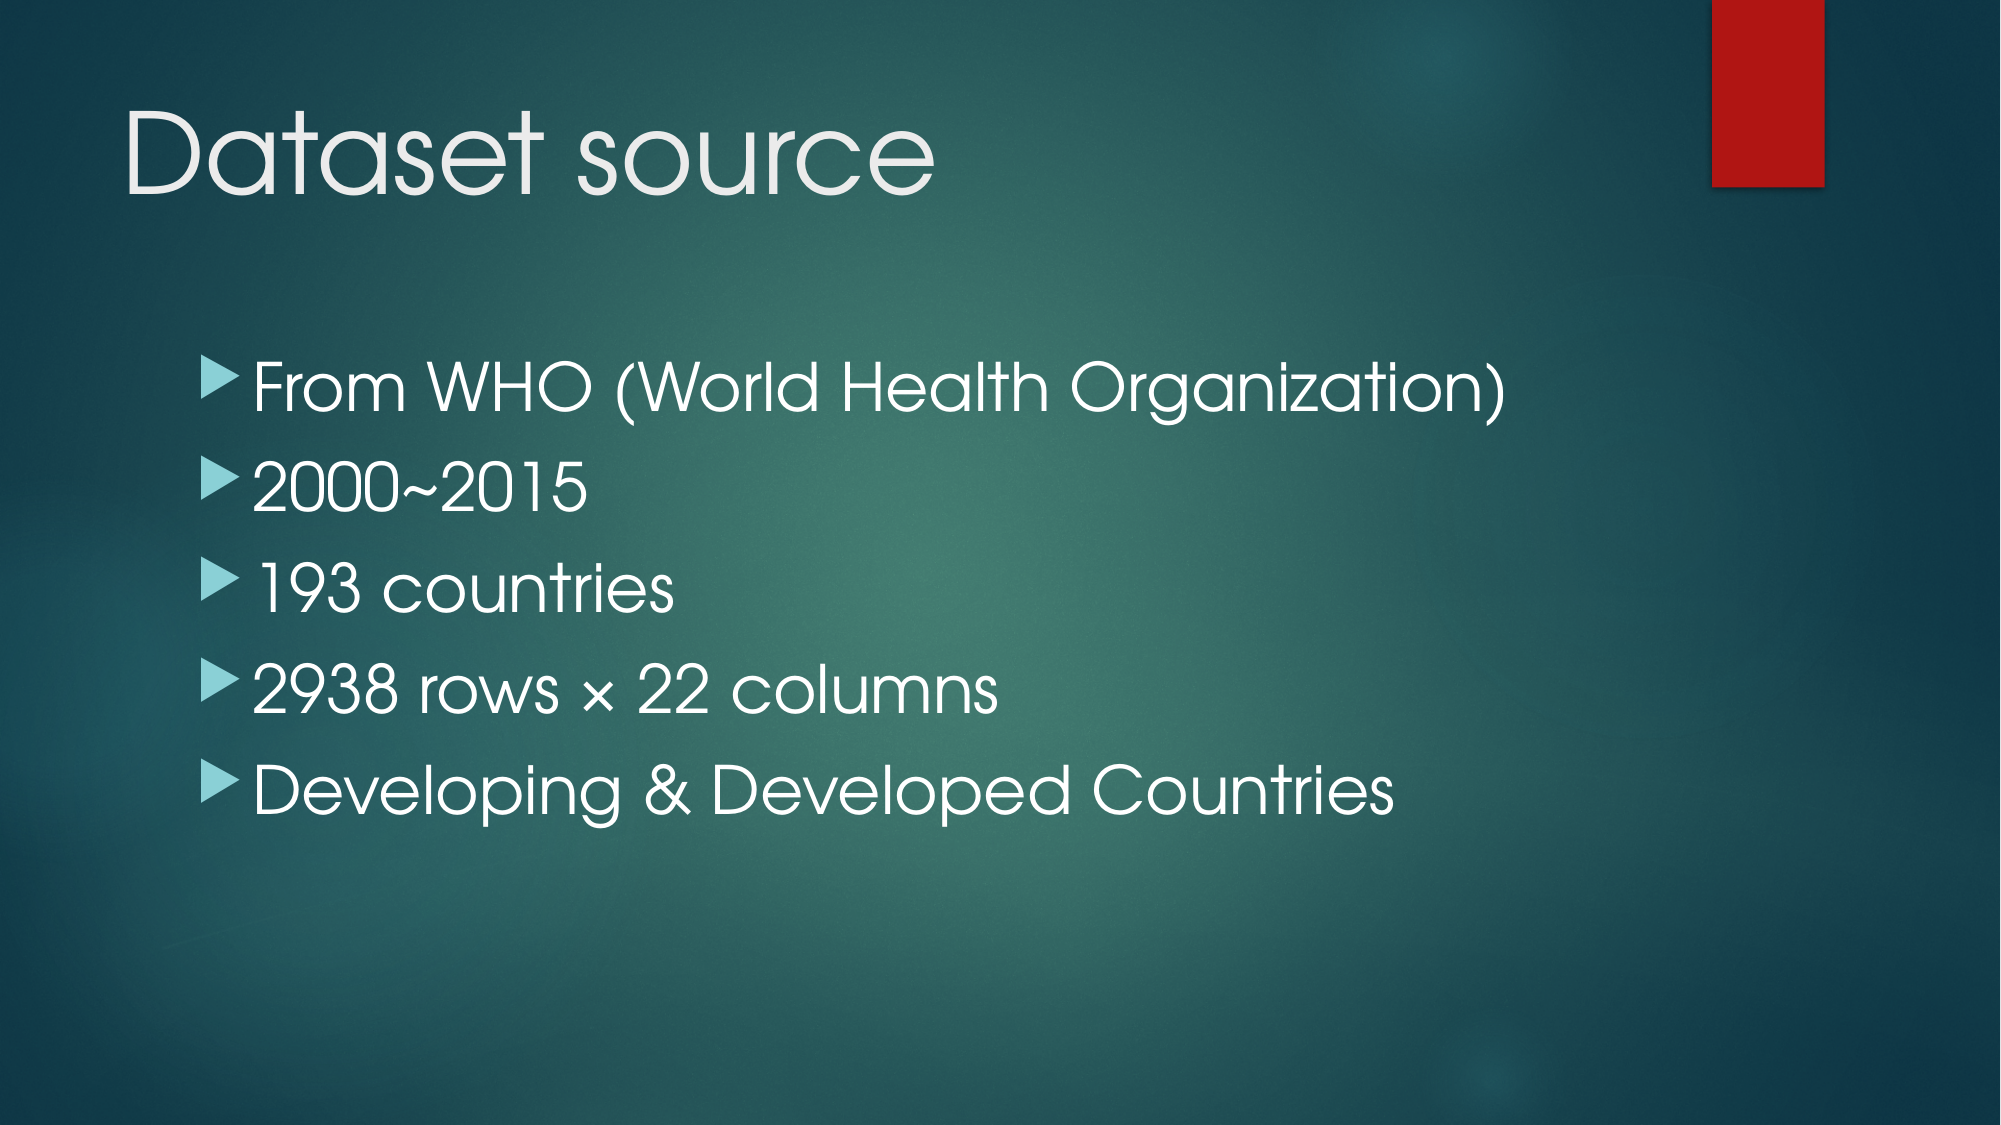

# Dataset source
From WHO (World Health Organization)
2000~2015
193 countries
2938 rows × 22 columns
Developing & Developed Countries